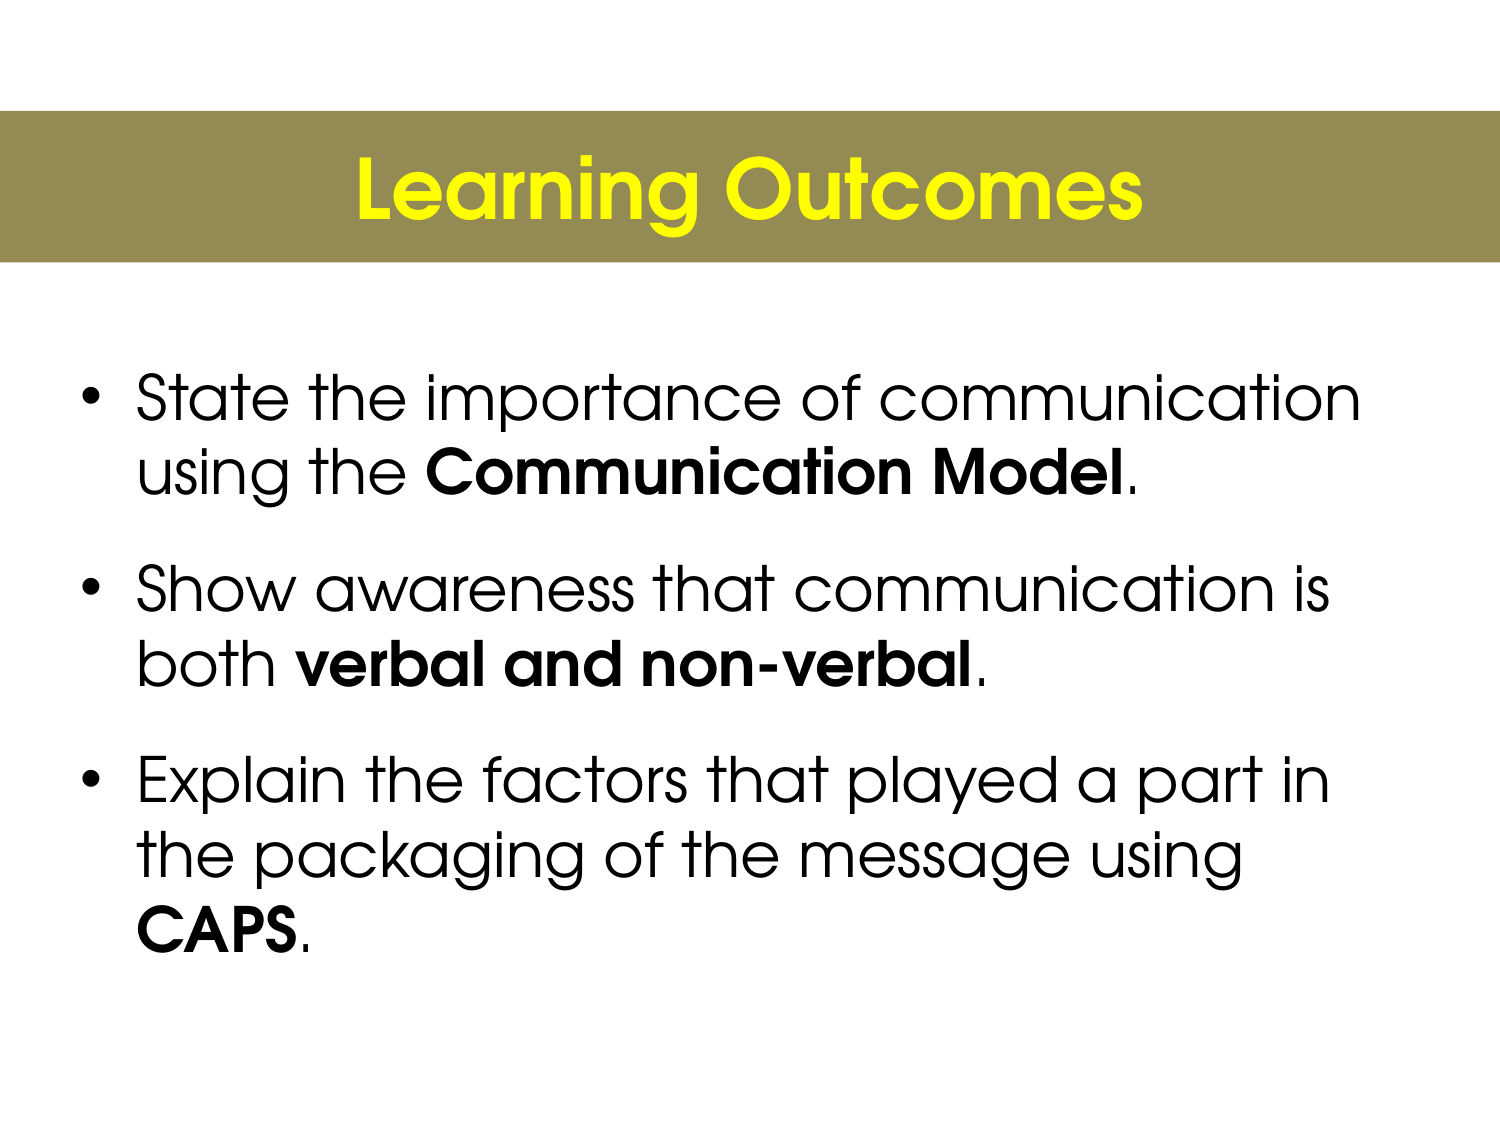

# Learning Outcomes

State the importance of communication using the Communication Model.

Show awareness that communication is both verbal and non-verbal.

Explain the factors that played a part in the packaging of the message using CAPS.